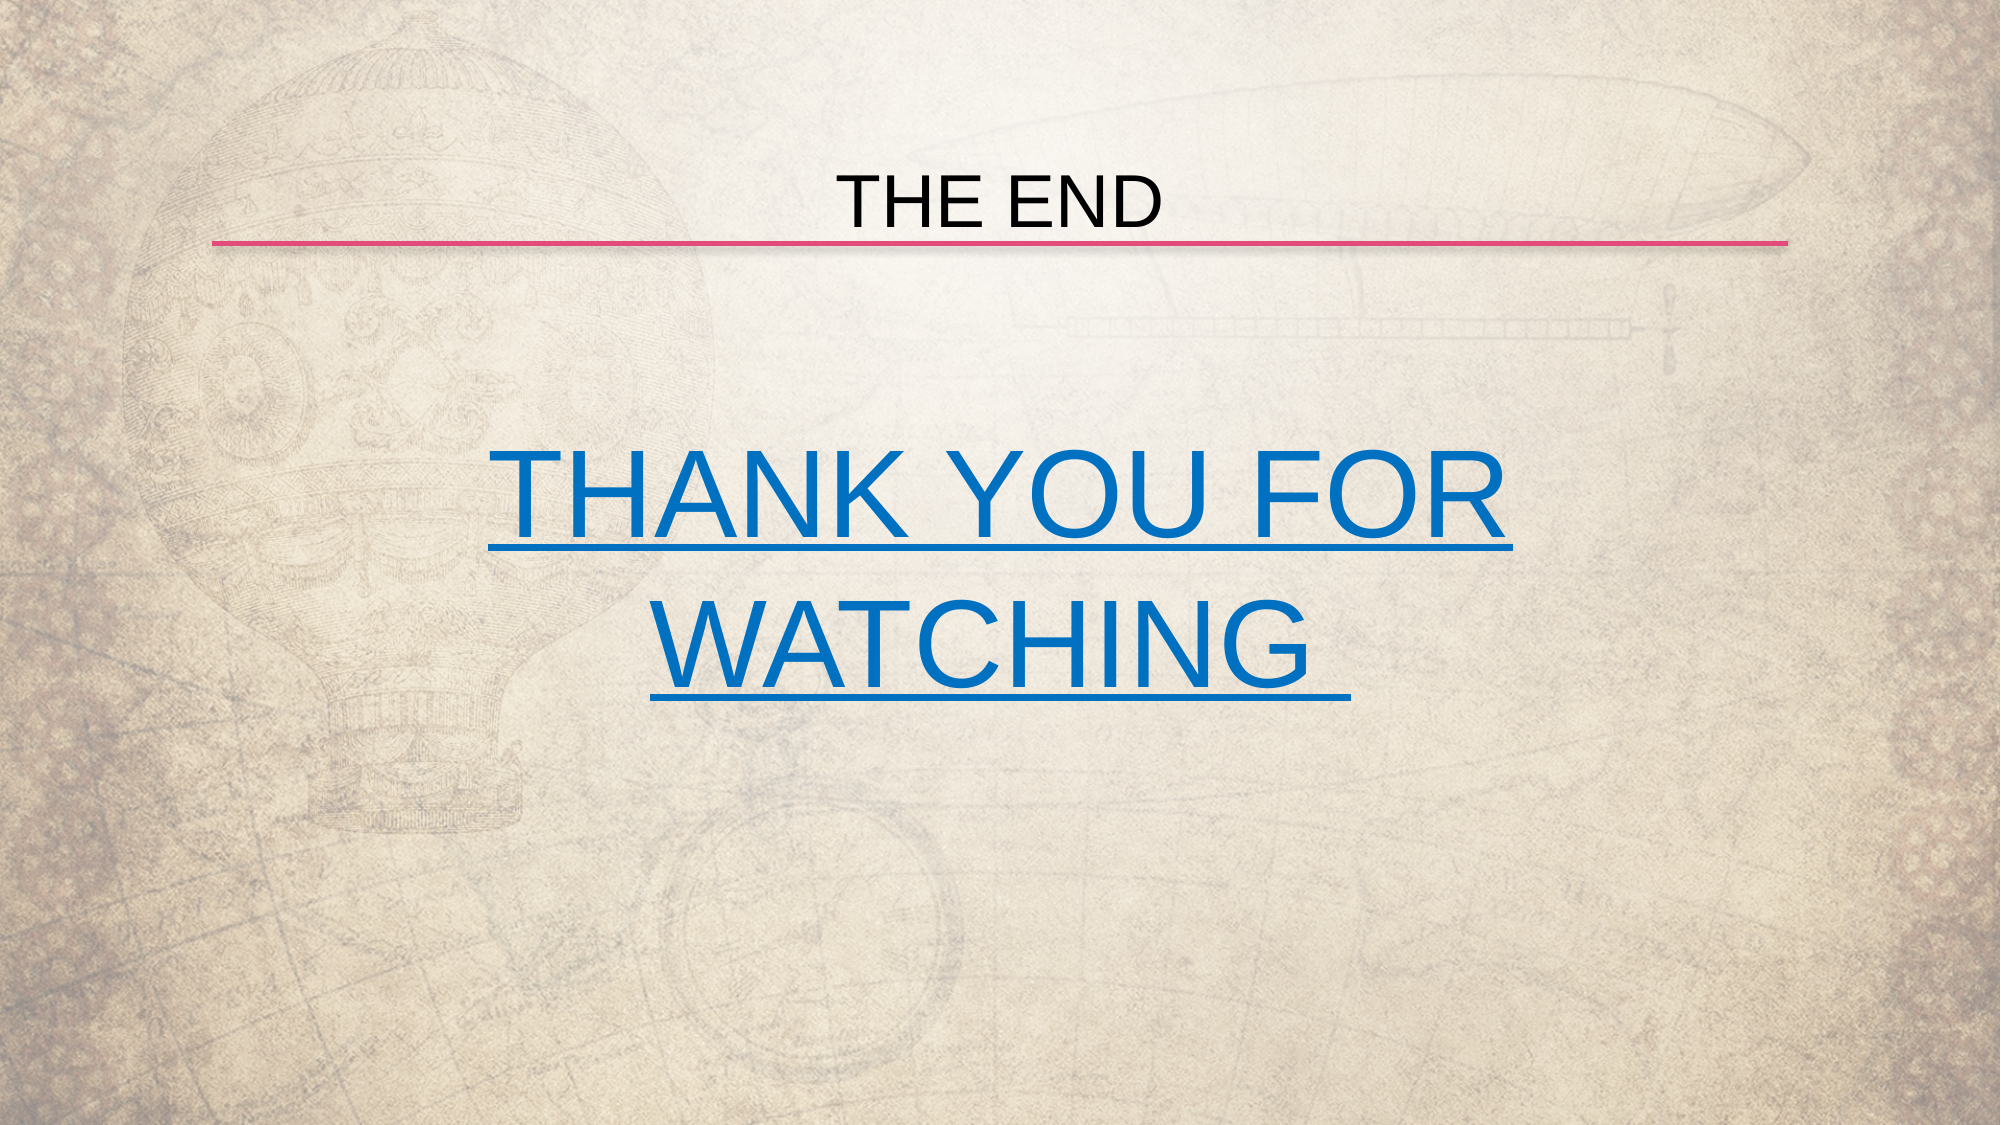

# The end
Thank you for Watching